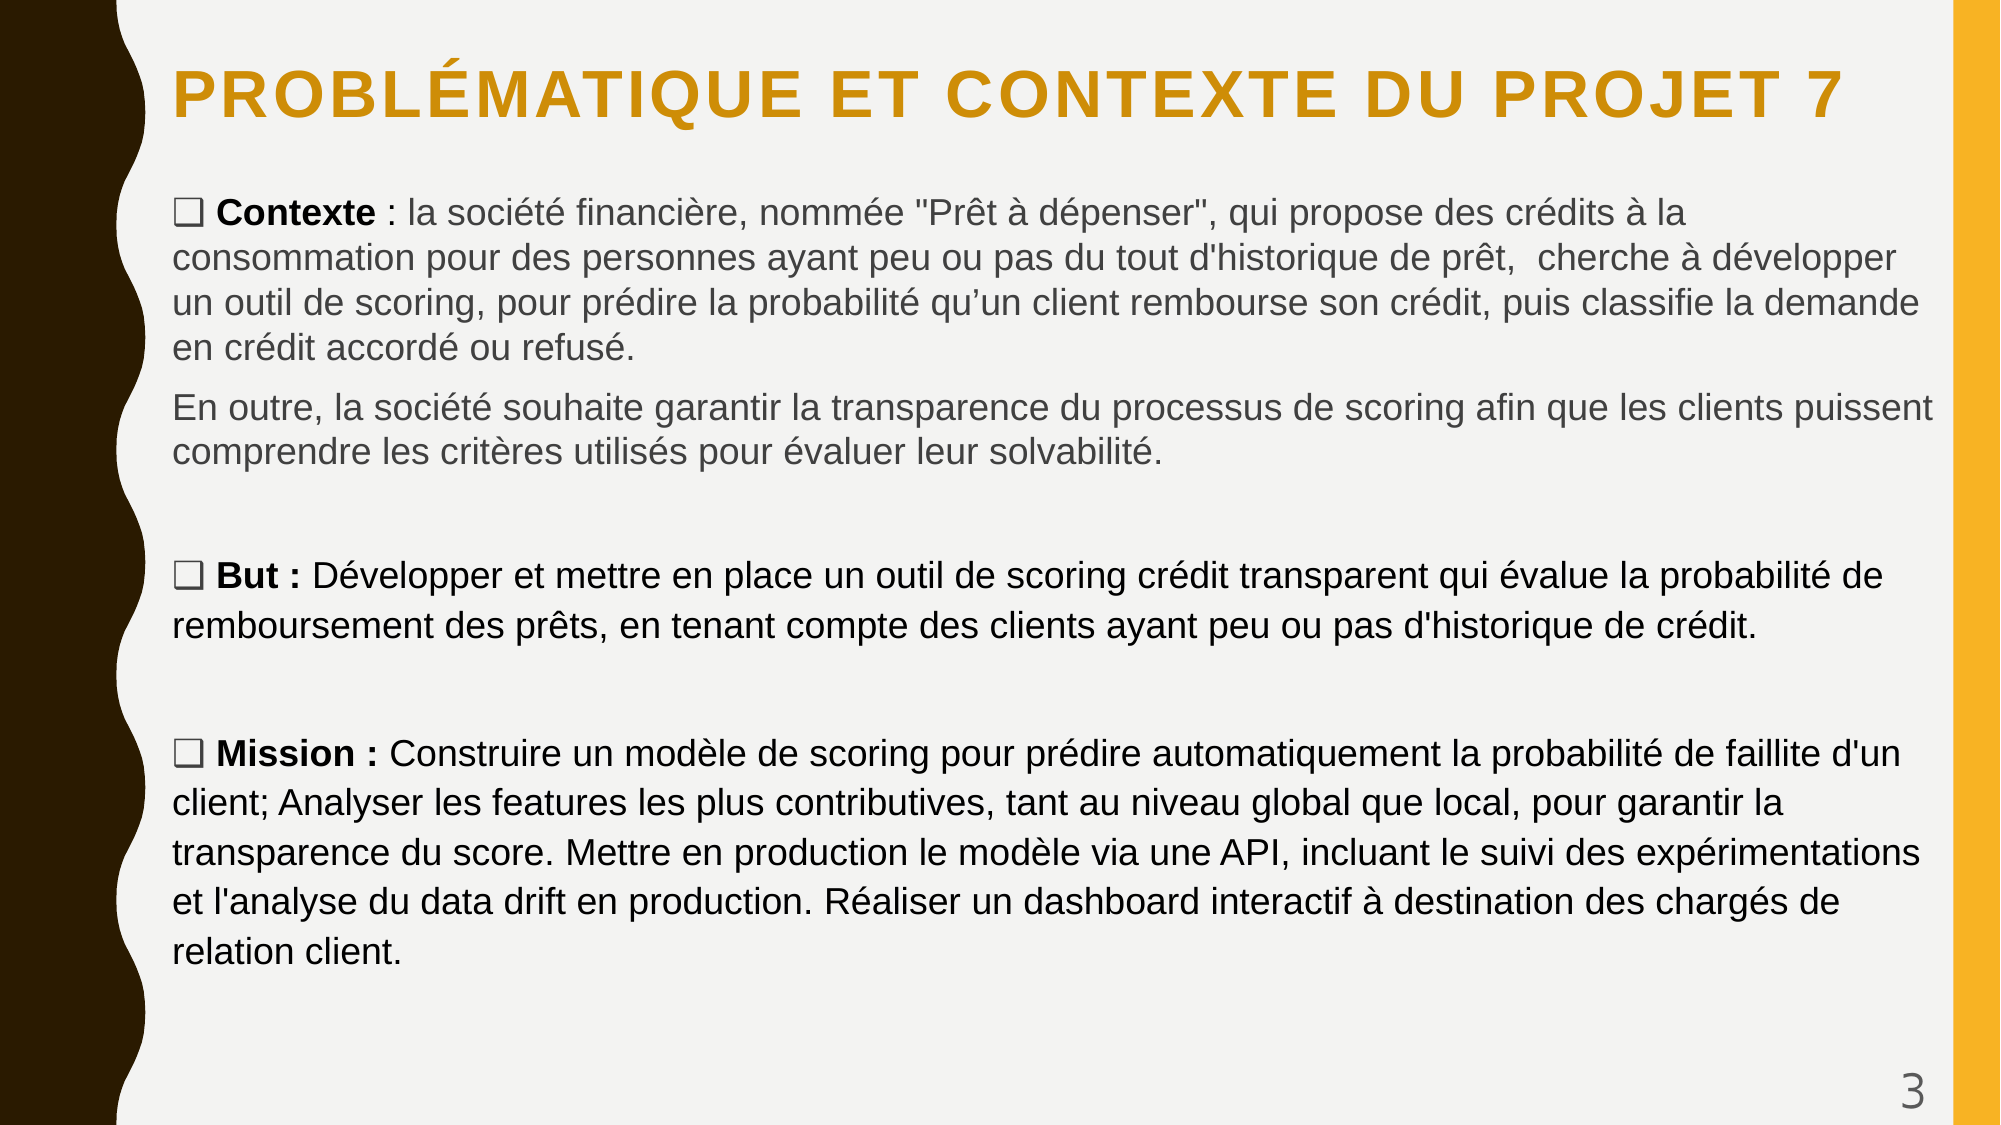

# Problématique et Contexte du Projet 7

❑ Contexte : la société financière, nommée "Prêt à dépenser", qui propose des crédits à la consommation pour des personnes ayant peu ou pas du tout d'historique de prêt,  cherche à développer un outil de scoring, pour prédire la probabilité qu’un client rembourse son crédit, puis classifie la demande en crédit accordé ou refusé.
En outre, la société souhaite garantir la transparence du processus de scoring afin que les clients puissent comprendre les critères utilisés pour évaluer leur solvabilité.

❑ But : Développer et mettre en place un outil de scoring crédit transparent qui évalue la probabilité de remboursement des prêts, en tenant compte des clients ayant peu ou pas d'historique de crédit.

❑ Mission : Construire un modèle de scoring pour prédire automatiquement la probabilité de faillite d'un client; Analyser les features les plus contributives, tant au niveau global que local, pour garantir la transparence du score. Mettre en production le modèle via une API, incluant le suivi des expérimentations et l'analyse du data drift en production. Réaliser un dashboard interactif à destination des chargés de relation client.

3